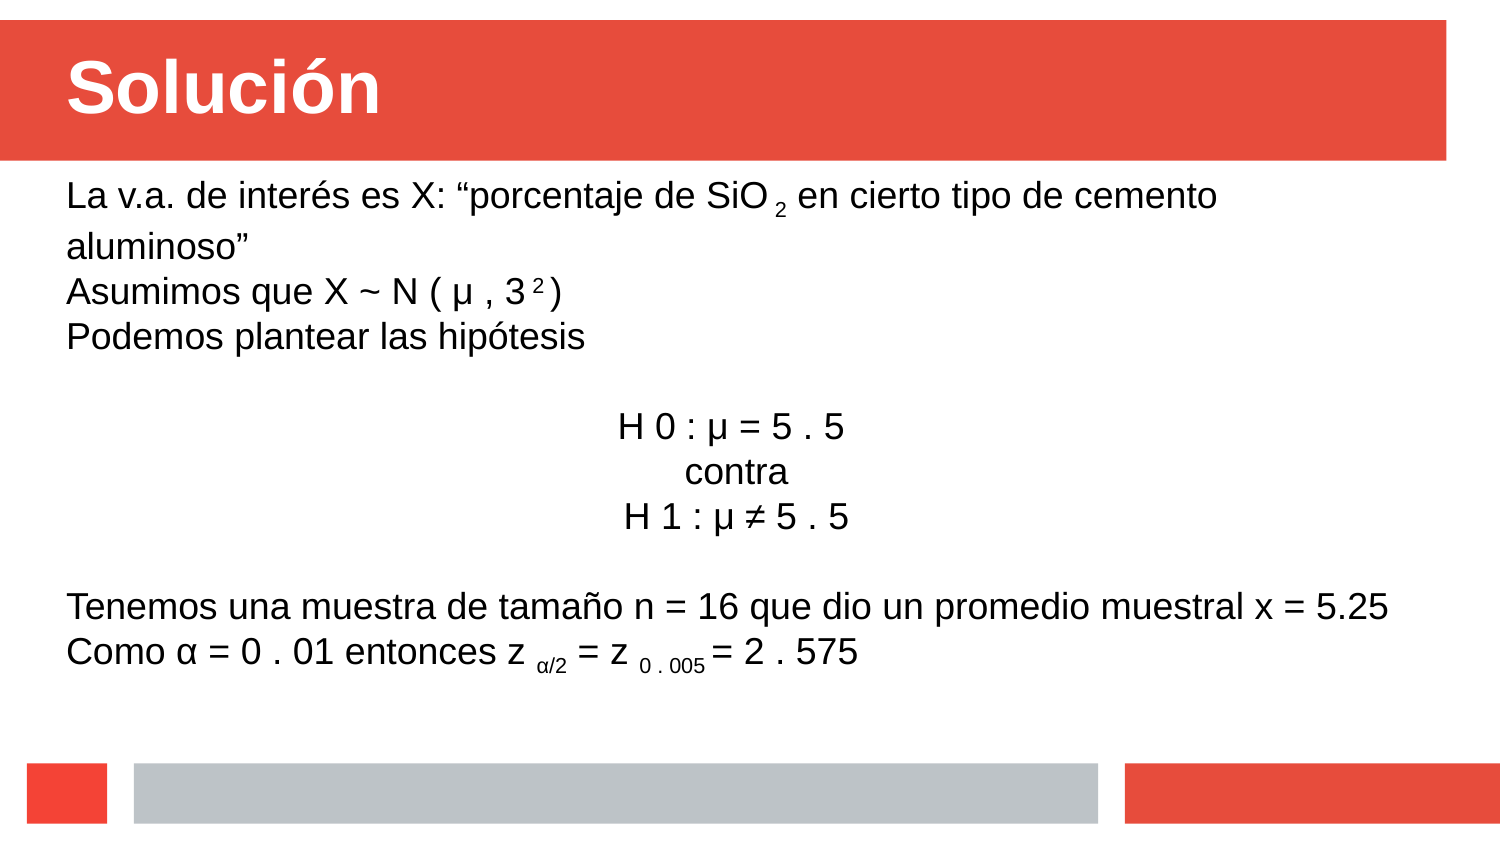

# Solución
La v.a. de interés es X: “porcentaje de SiO 2 en cierto tipo de cemento aluminoso”
Asumimos que X ~ N ( μ , 3 2 )
Podemos plantear las hipótesis

H 0 : μ = 5 . 5
contra
H 1 : μ ≠ 5 . 5

Tenemos una muestra de tamaño n = 16 que dio un promedio muestral x = 5.25
Como α = 0 . 01 entonces z α/2 = z 0 . 005 = 2 . 575